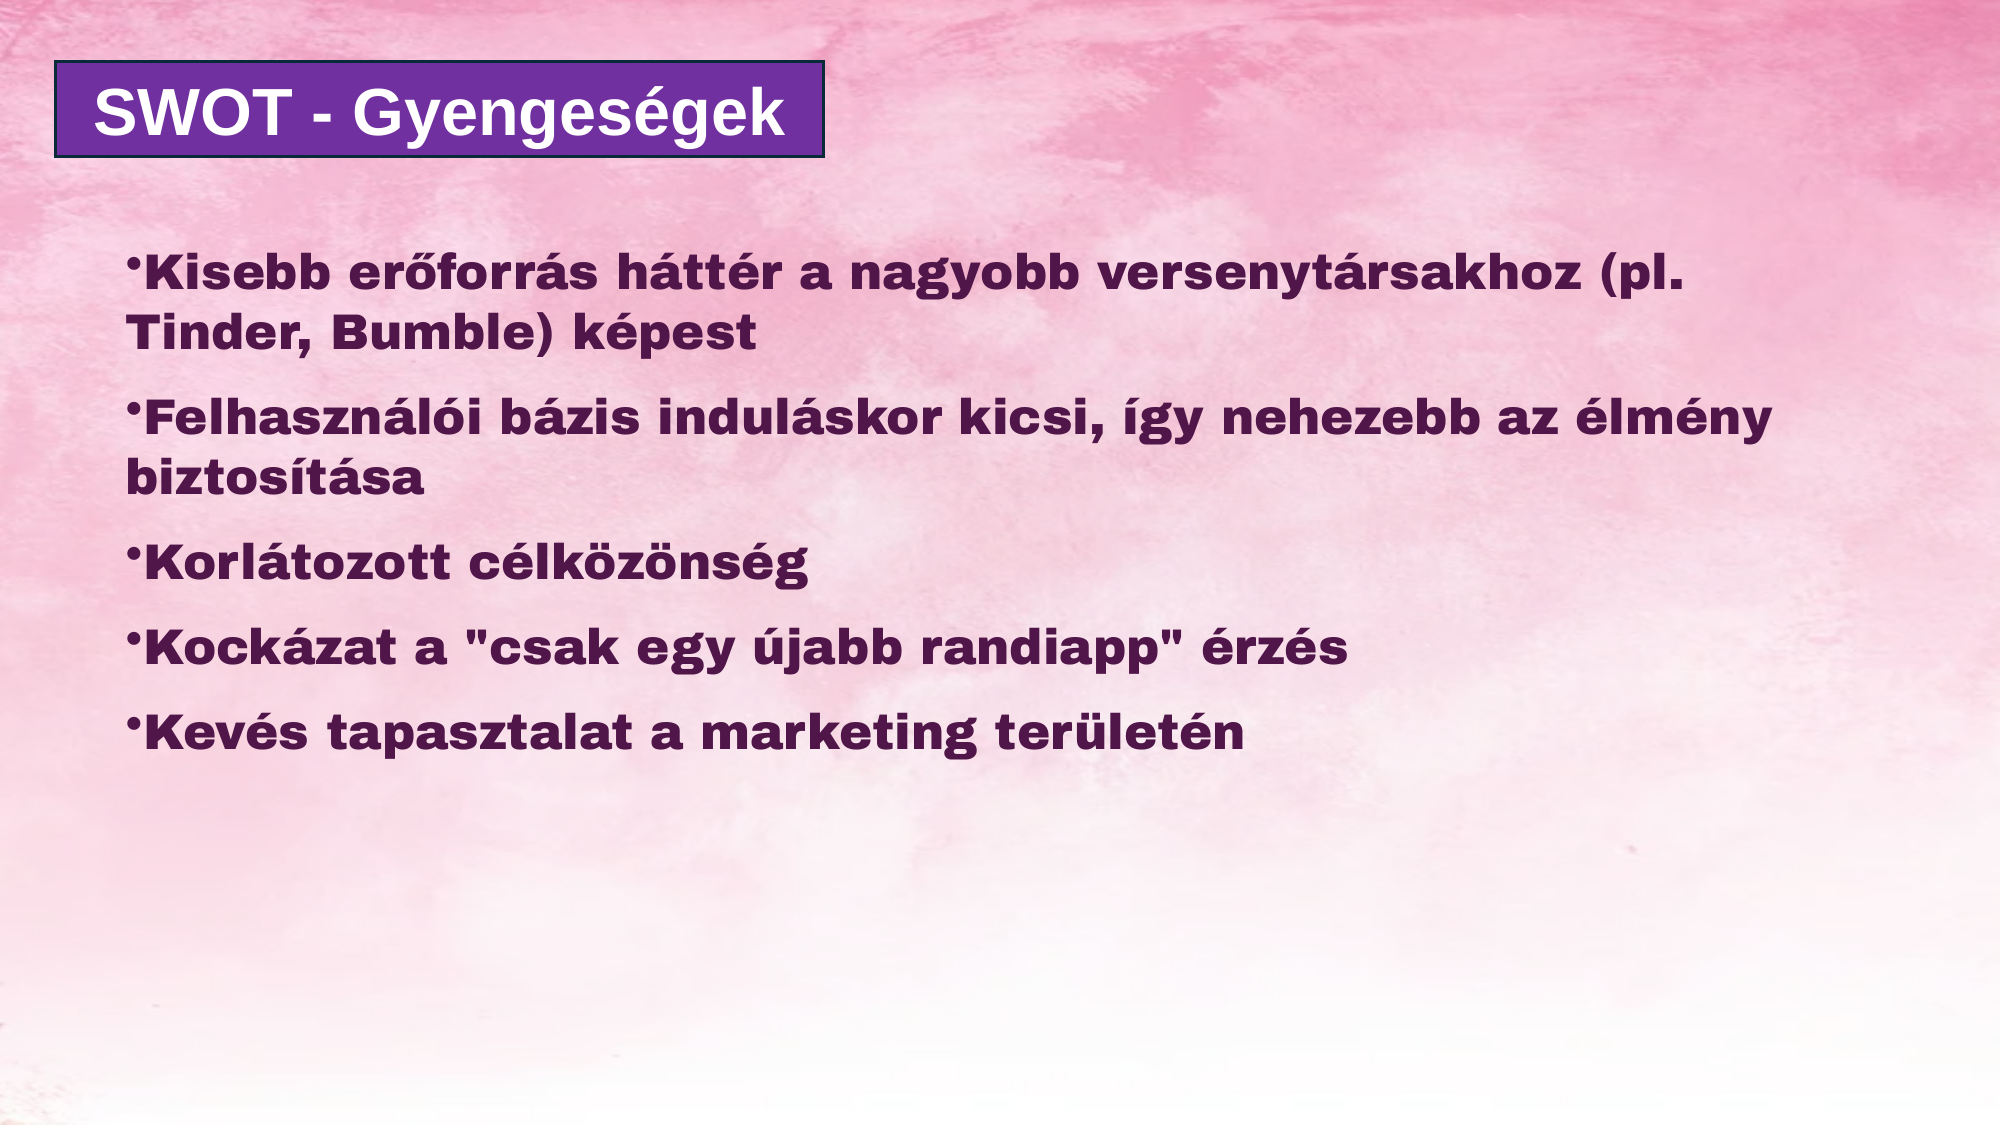

SWOT - Gyengeségek
Kisebb erőforrás háttér a nagyobb versenytársakhoz (pl. Tinder, Bumble) képest
Felhasználói bázis induláskor kicsi, így nehezebb az élmény biztosítása
Korlátozott célközönség
Kockázat a "csak egy újabb randiapp" érzés
Kevés tapasztalat a marketing területén